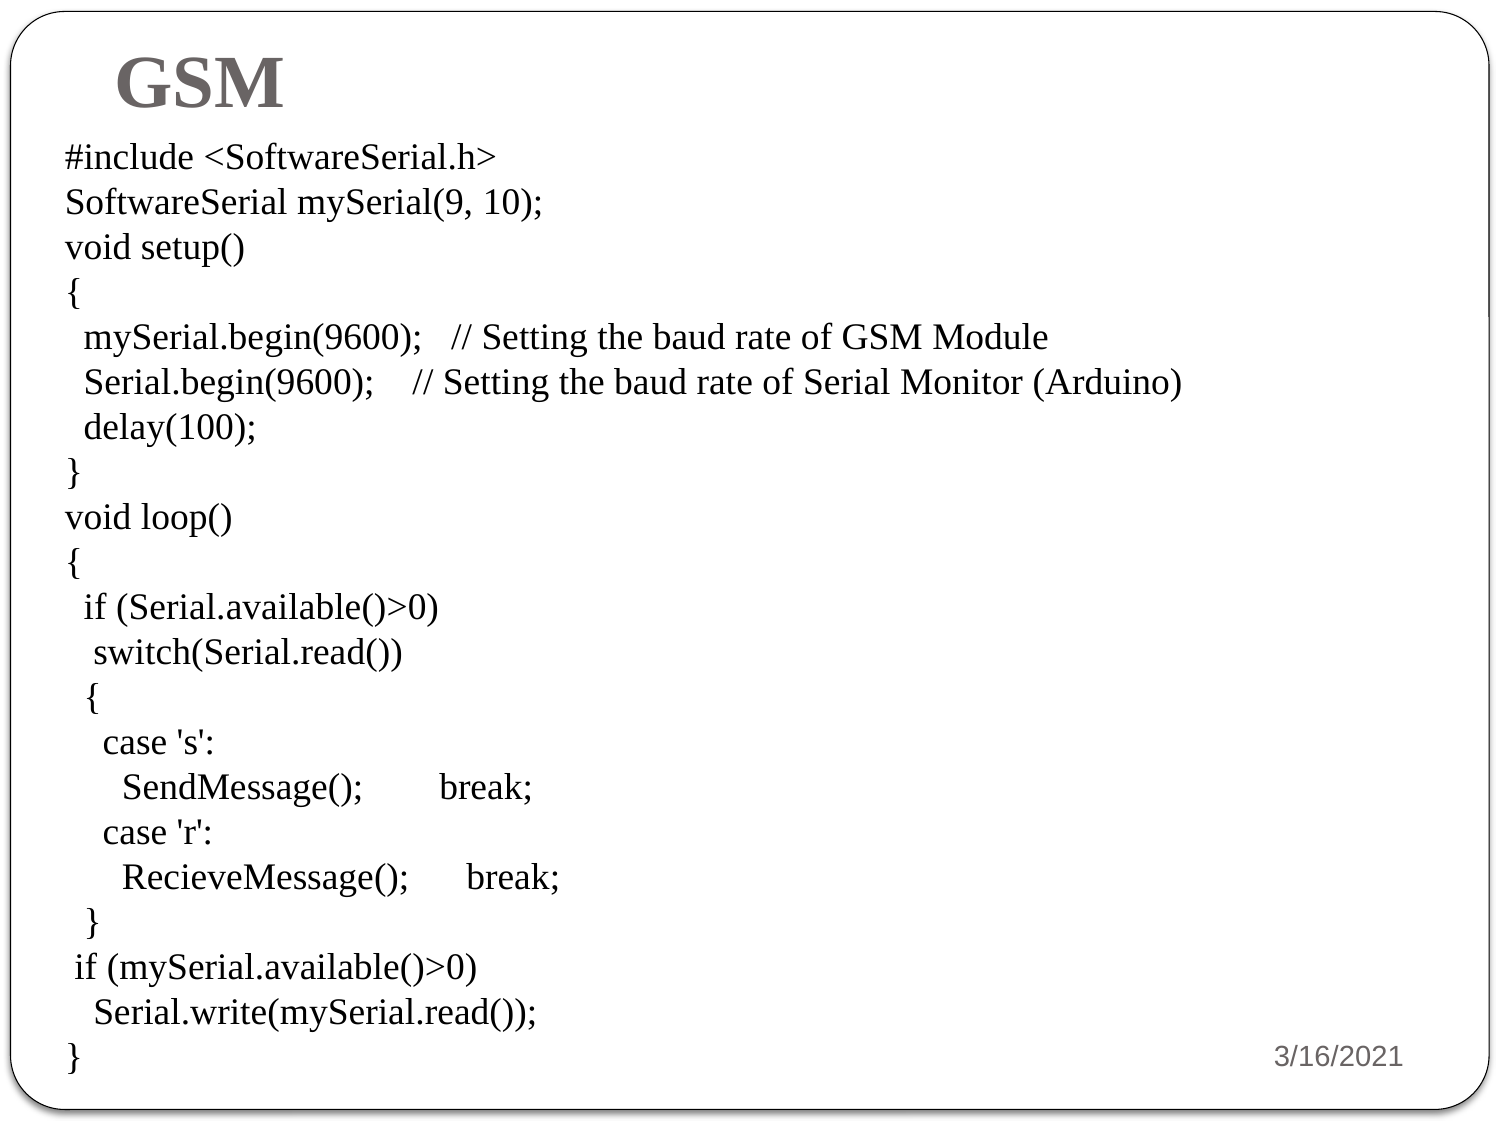

# GSM
#include <SoftwareSerial.h>
SoftwareSerial mySerial(9, 10);
void setup()
{
  mySerial.begin(9600);   // Setting the baud rate of GSM Module
  Serial.begin(9600);    // Setting the baud rate of Serial Monitor (Arduino)
  delay(100);
}
void loop()
{
  if (Serial.available()>0)
   switch(Serial.read())
  {
    case 's':
      SendMessage();        break;
    case 'r':
      RecieveMessage();      break;
  }
 if (mySerial.available()>0)
   Serial.write(mySerial.read());
}
3/16/2021